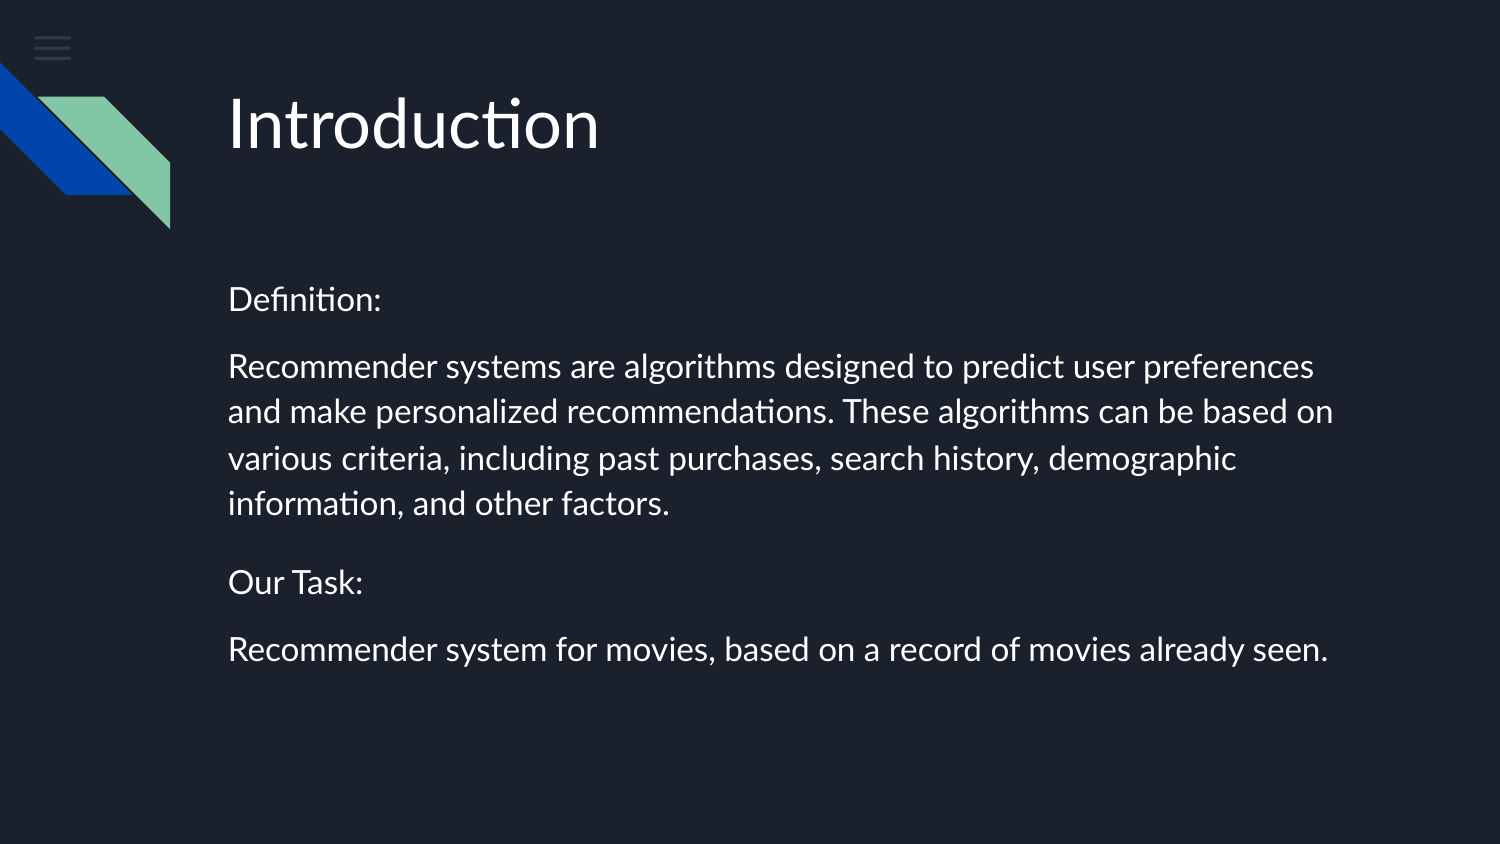

# Introduction
Definition:
Recommender systems are algorithms designed to predict user preferences and make personalized recommendations. These algorithms can be based on various criteria, including past purchases, search history, demographic information, and other factors.
Our Task:
Recommender system for movies, based on a record of movies already seen.